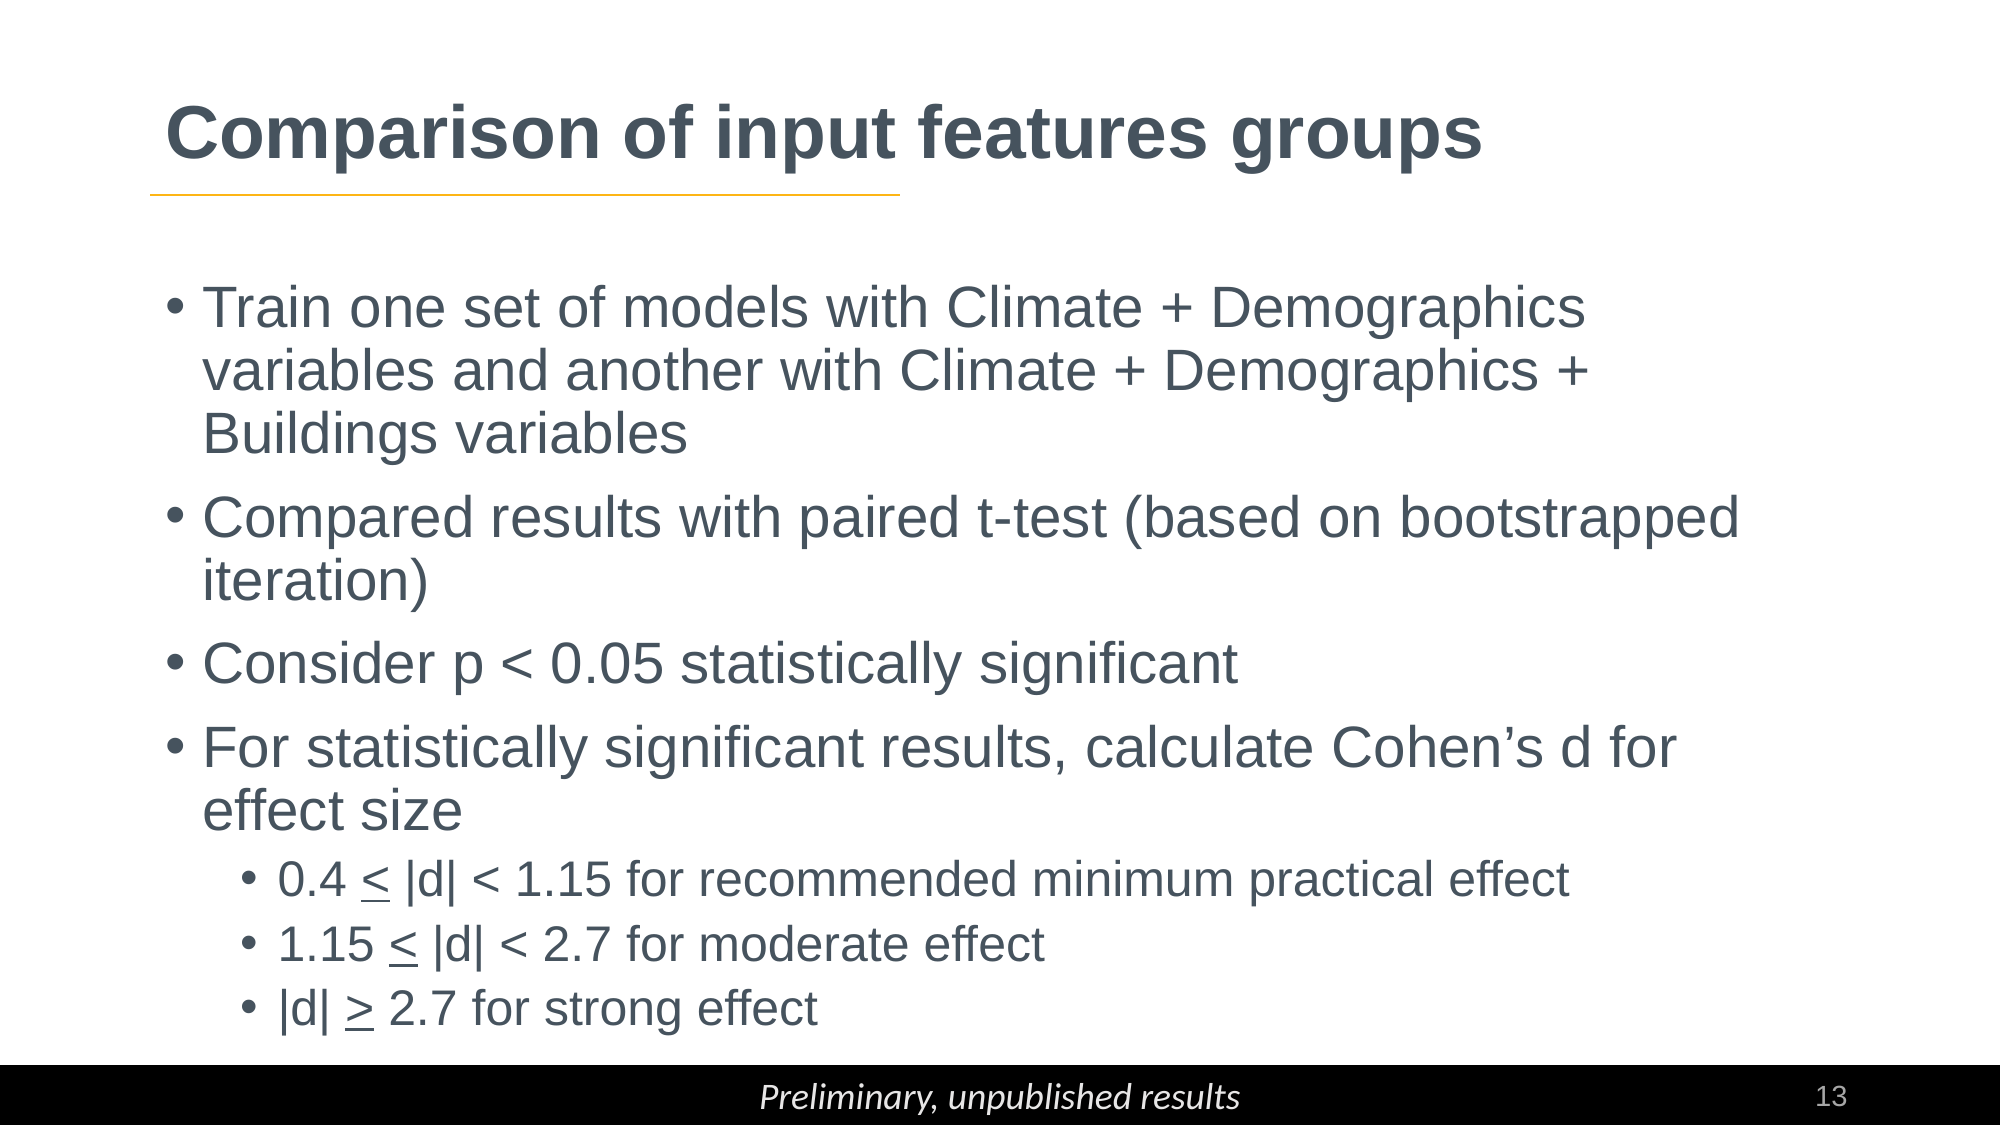

# Comparison of input features groups
Train one set of models with Climate + Demographics variables and another with Climate + Demographics + Buildings variables
Compared results with paired t-test (based on bootstrapped iteration)
Consider p < 0.05 statistically significant
For statistically significant results, calculate Cohen’s d for effect size
0.4 < |d| < 1.15 for recommended minimum practical effect
1.15 < |d| < 2.7 for moderate effect
|d| > 2.7 for strong effect

13